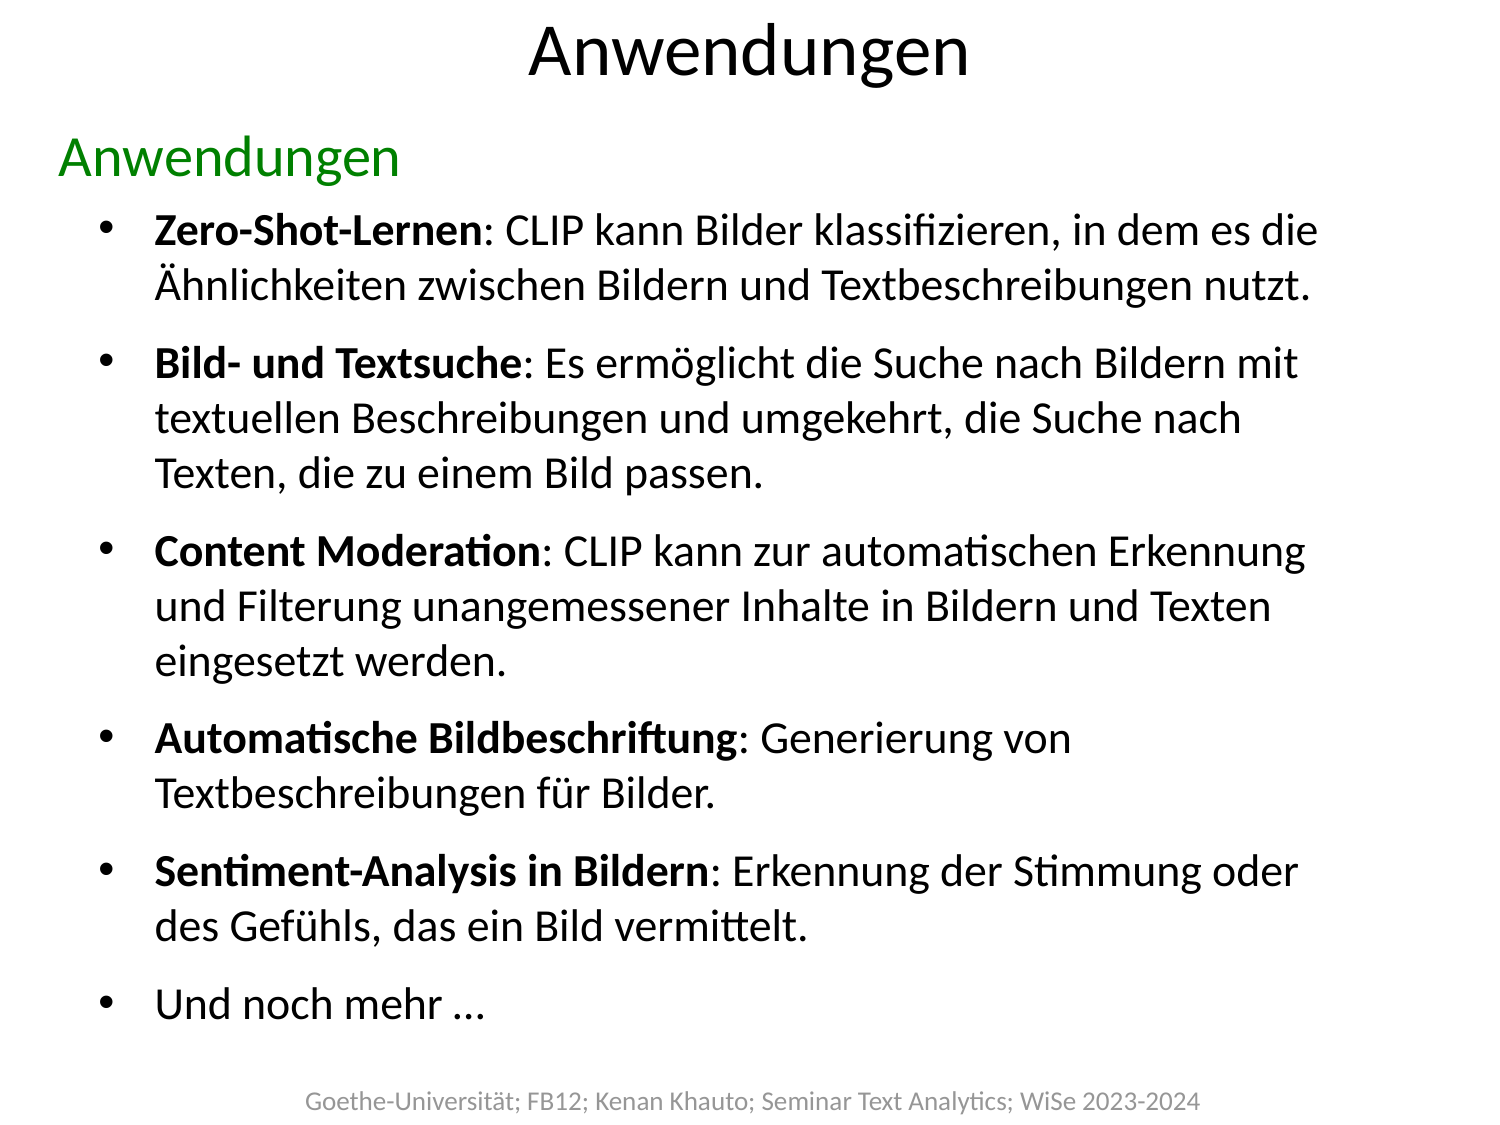

# Anwendungen
Anwendungen
Zero-Shot-Lernen: CLIP kann Bilder klassifizieren, in dem es die Ähnlichkeiten zwischen Bildern und Textbeschreibungen nutzt.
Bild- und Textsuche: Es ermöglicht die Suche nach Bildern mit textuellen Beschreibungen und umgekehrt, die Suche nach Texten, die zu einem Bild passen.
Content Moderation: CLIP kann zur automatischen Erkennung und Filterung unangemessener Inhalte in Bildern und Texten eingesetzt werden.
Automatische Bildbeschriftung: Generierung von Textbeschreibungen für Bilder.
Sentiment-Analysis in Bildern: Erkennung der Stimmung oder des Gefühls, das ein Bild vermittelt.
Und noch mehr …